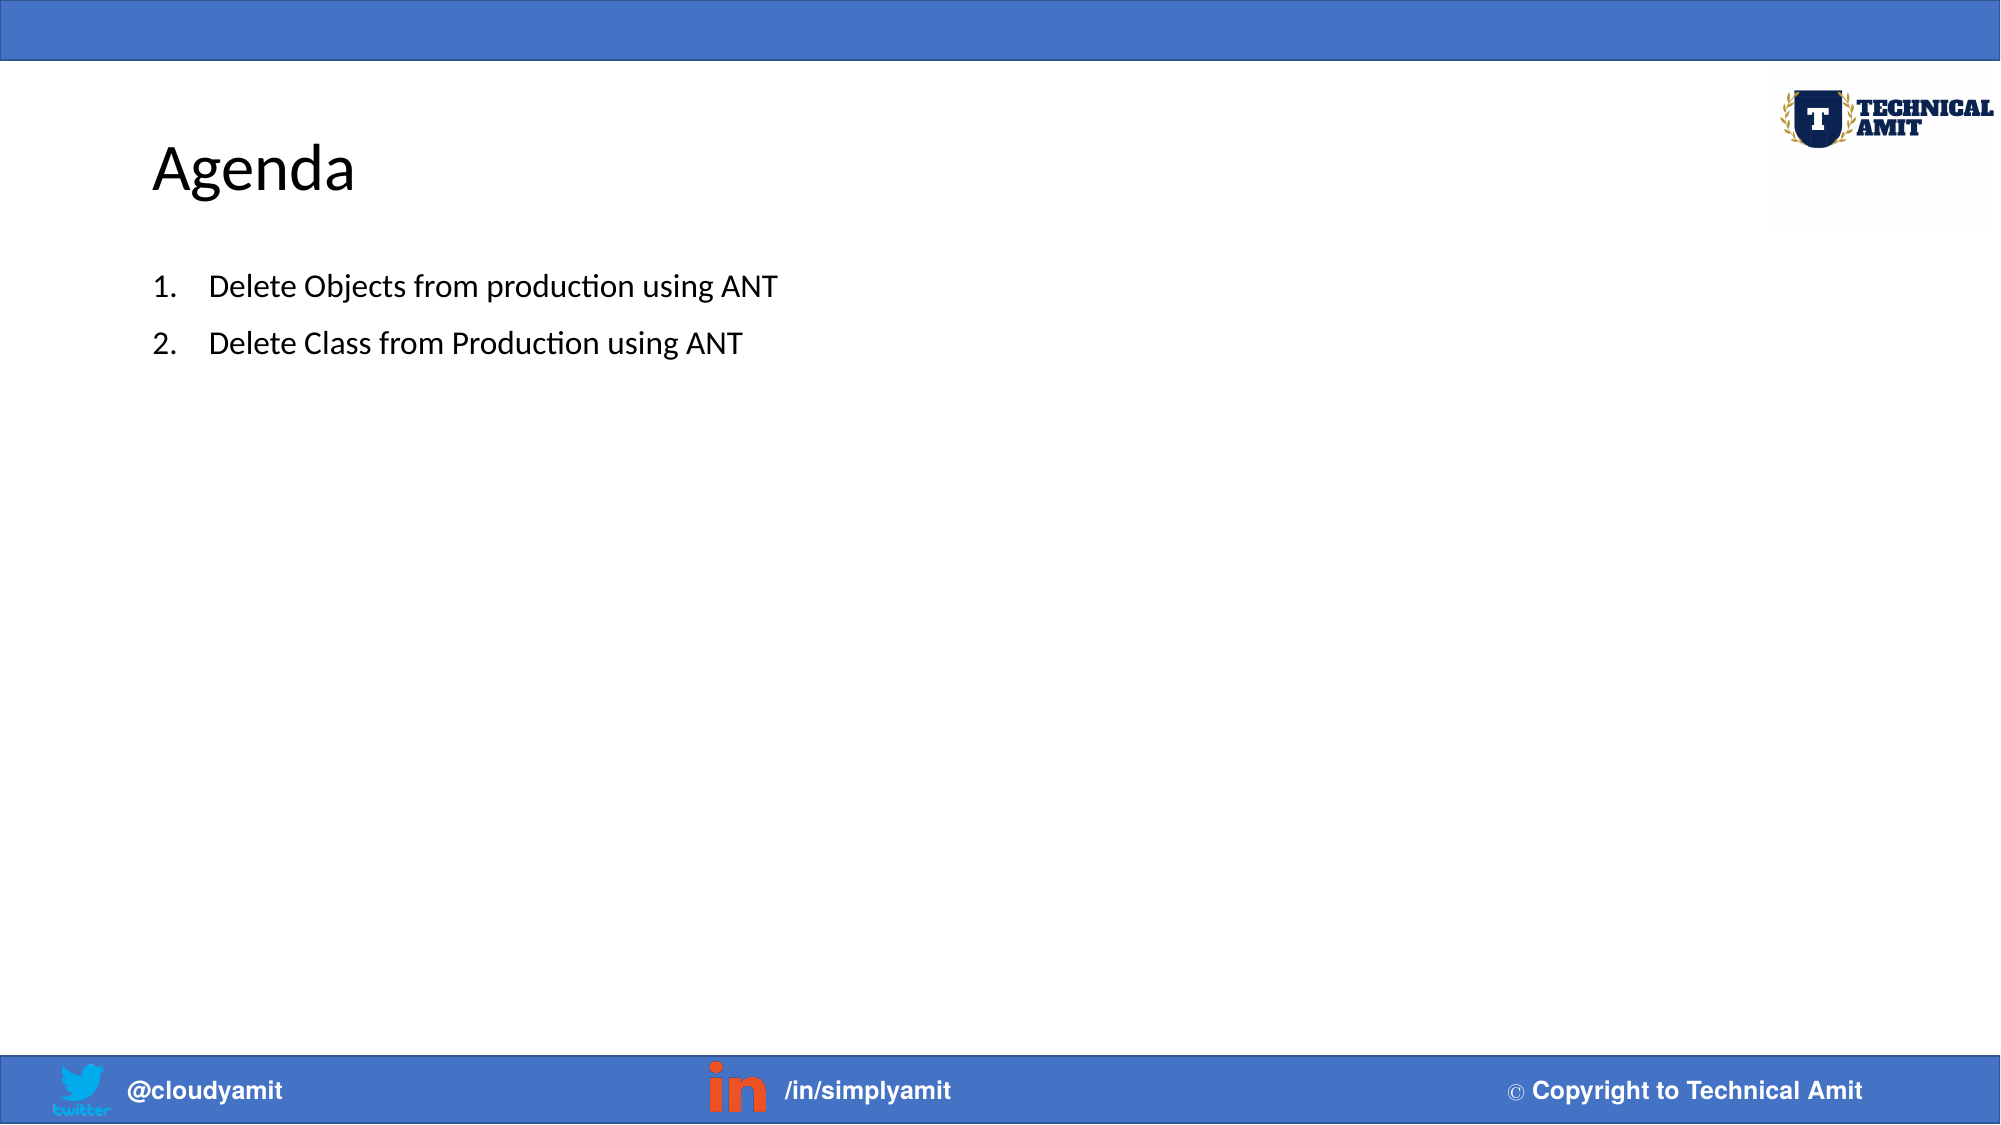

# Agenda
Delete Objects from production using ANT
Delete Class from Production using ANT